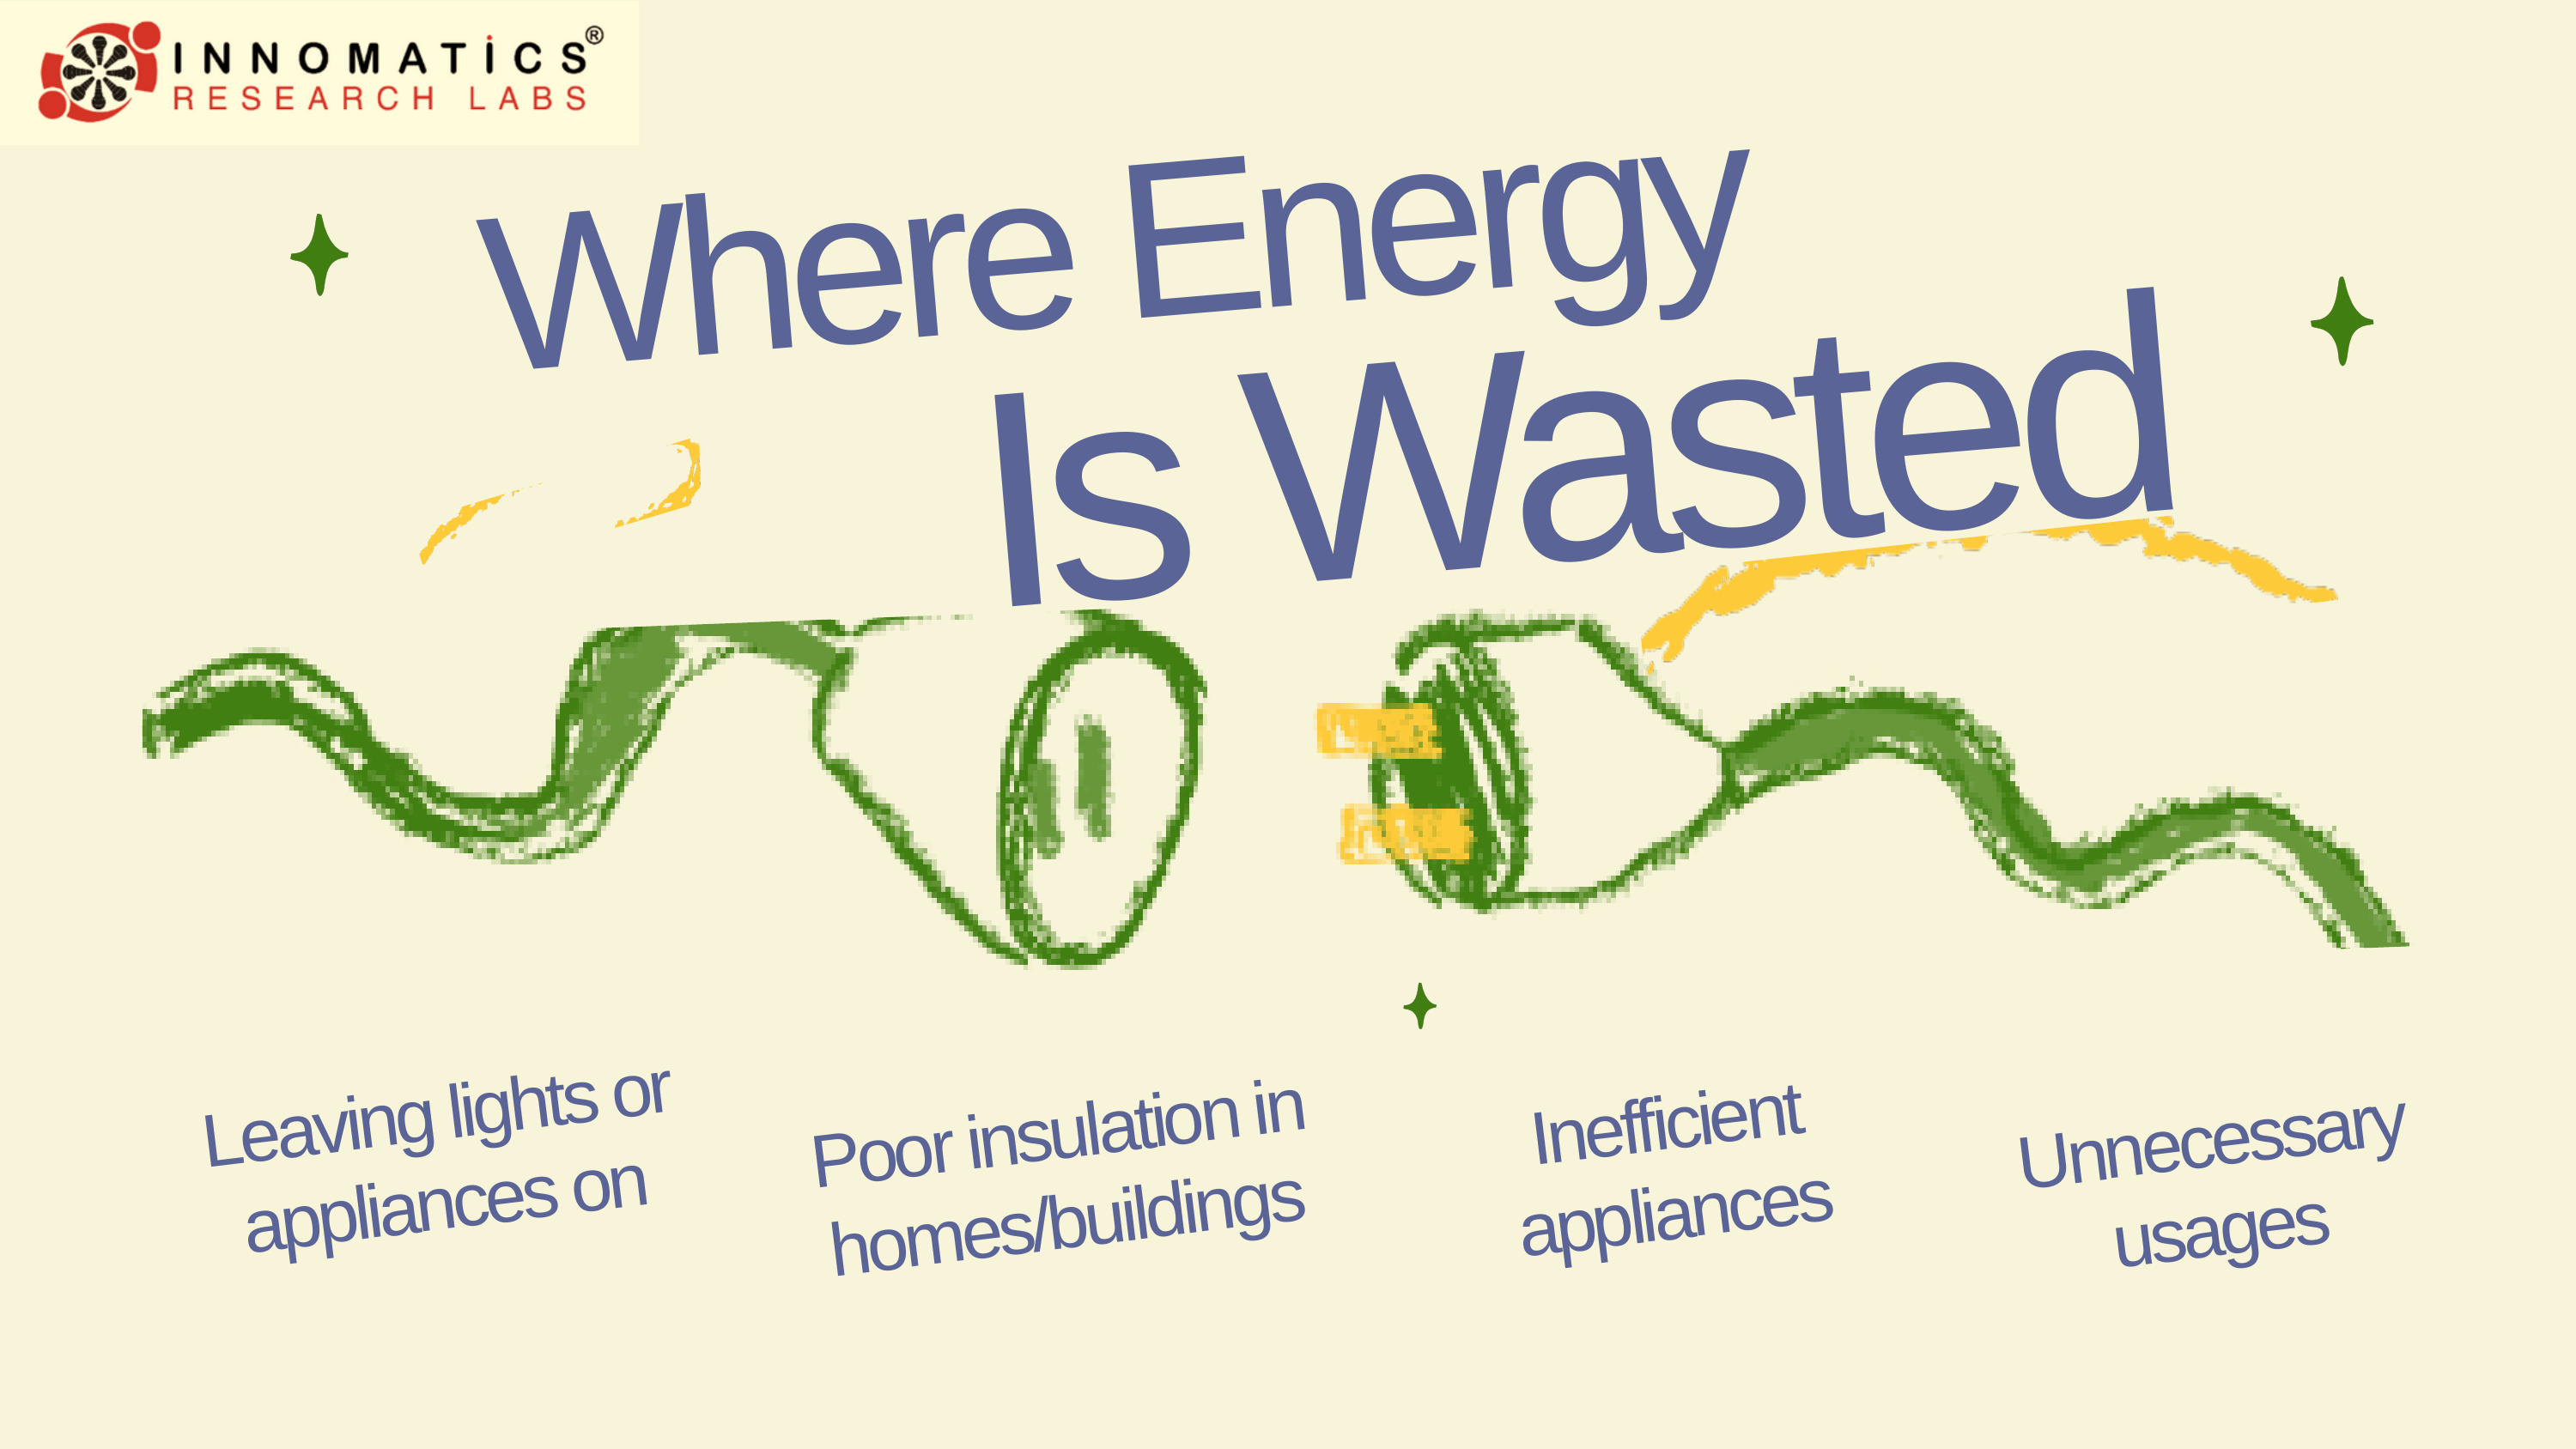

Where Energy
Is Wasted

Leaving lights or appliances on
Inefficient appliances
Poor insulation in homes/buildings
Unnecessary usages